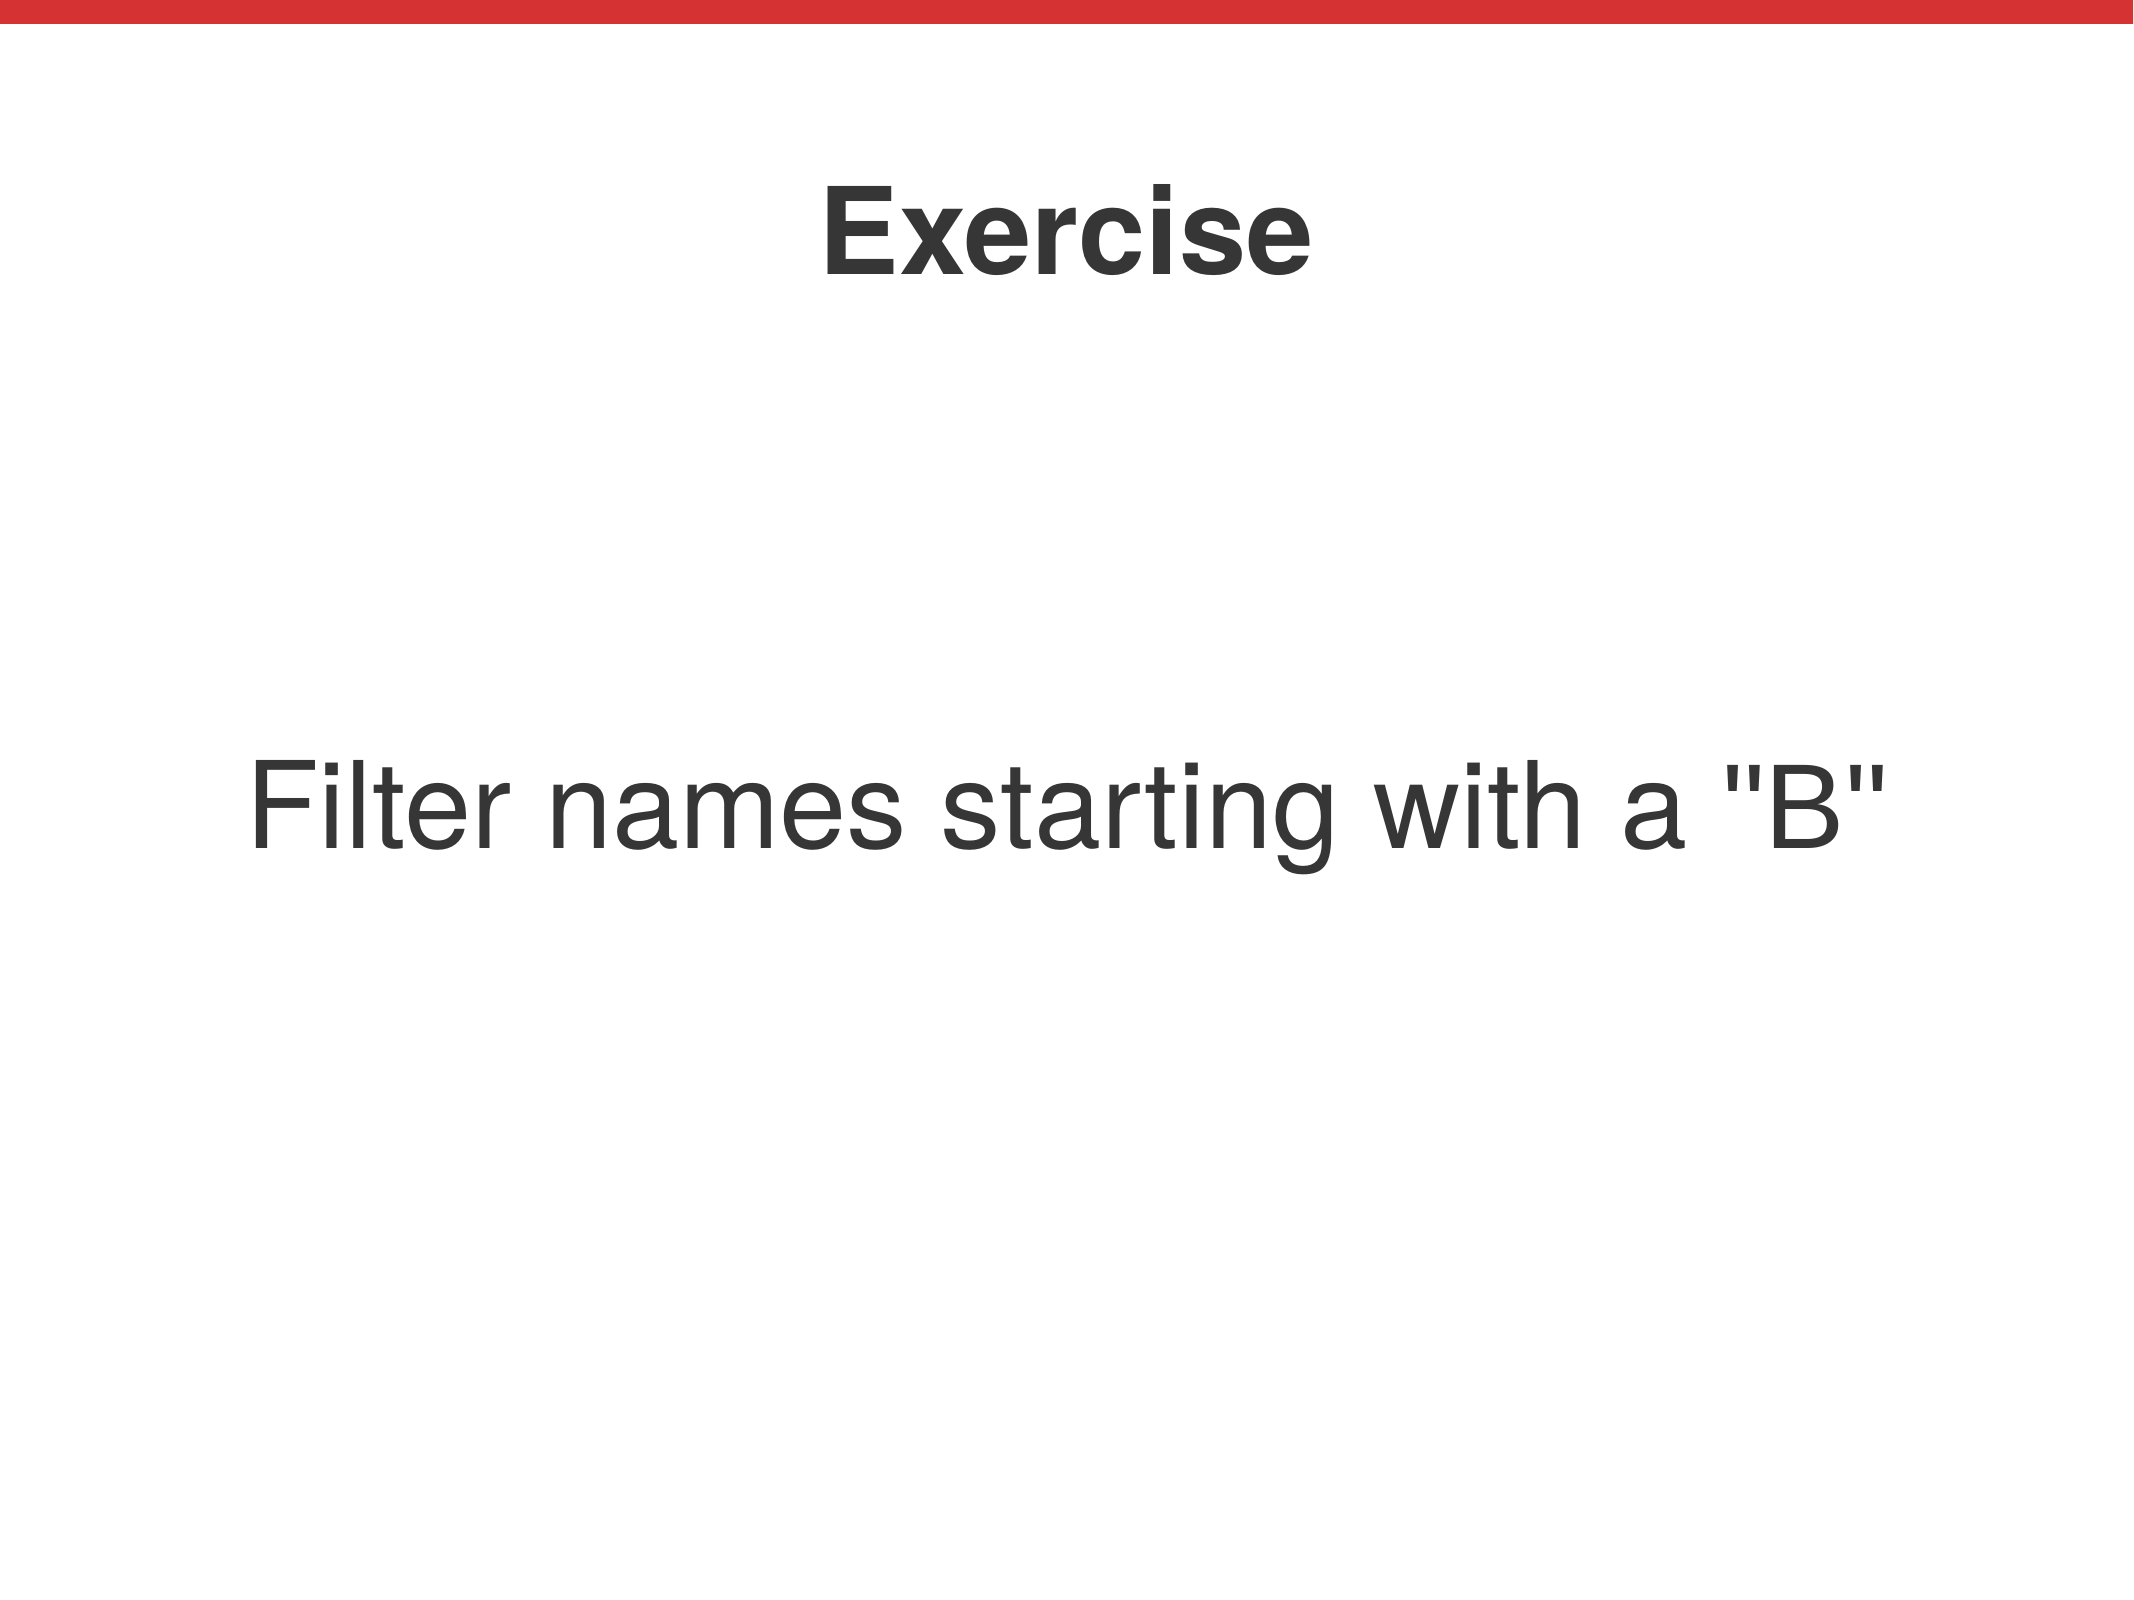

Exercise
Filter names starting with a "B"